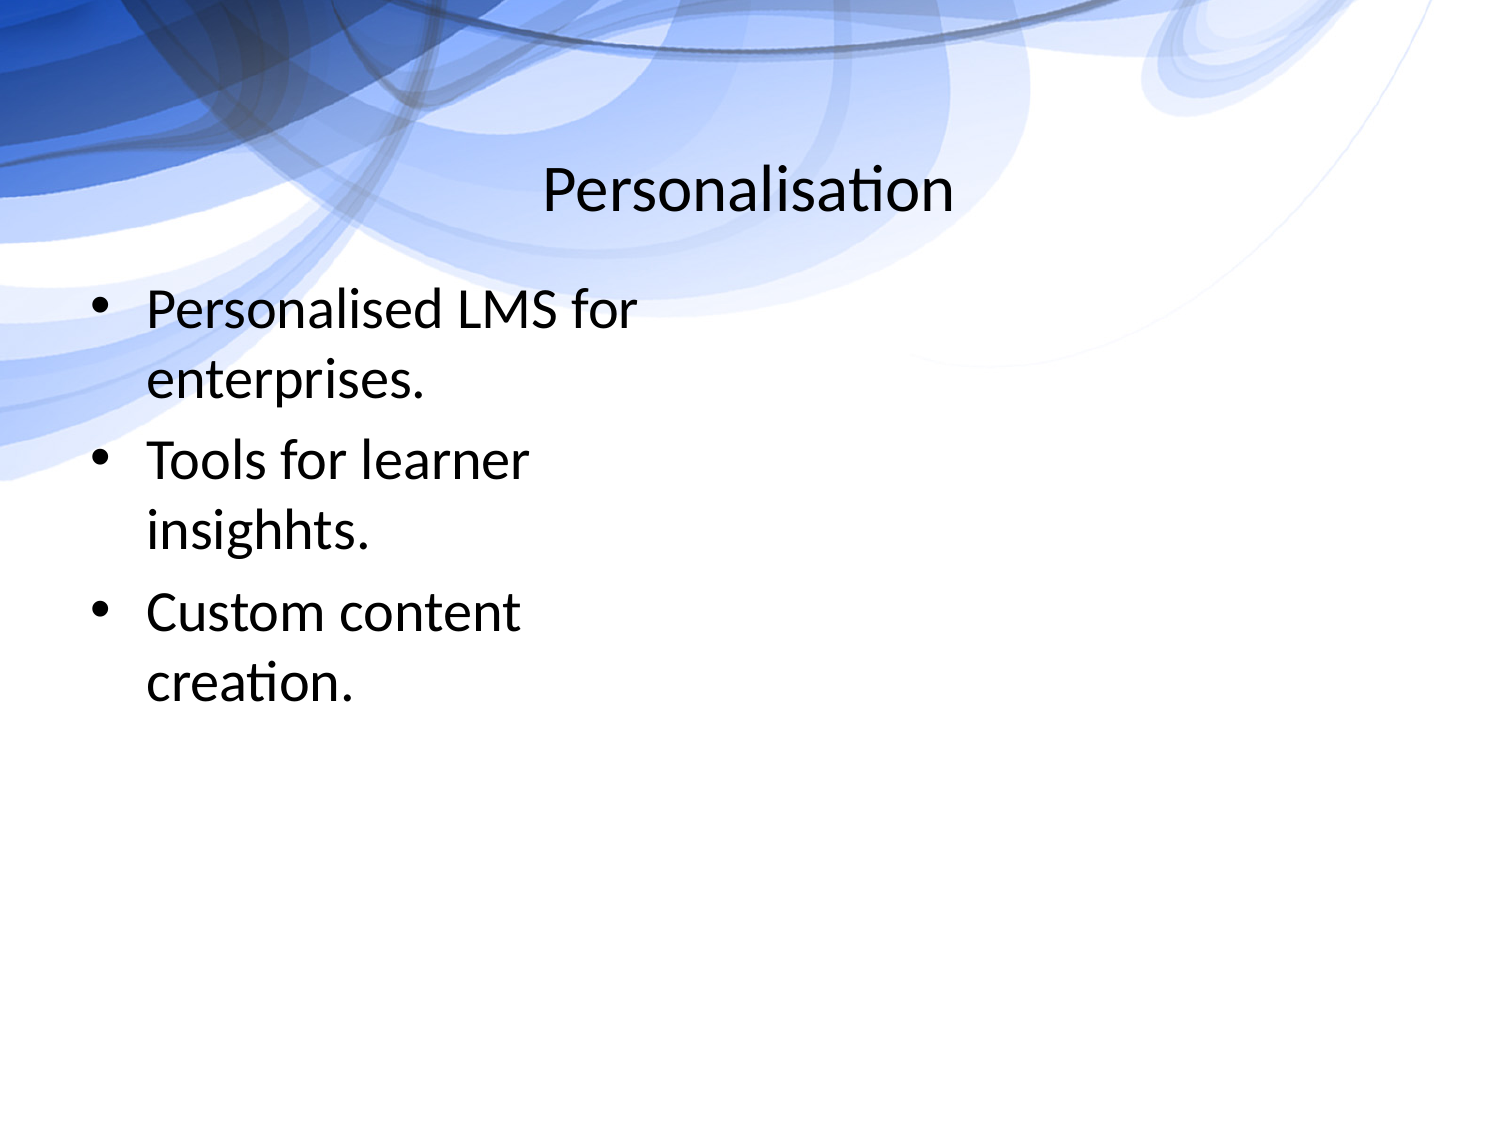

# Personalisation
Personalised LMS for enterprises.
Tools for learner insighhts.
Custom content creation.